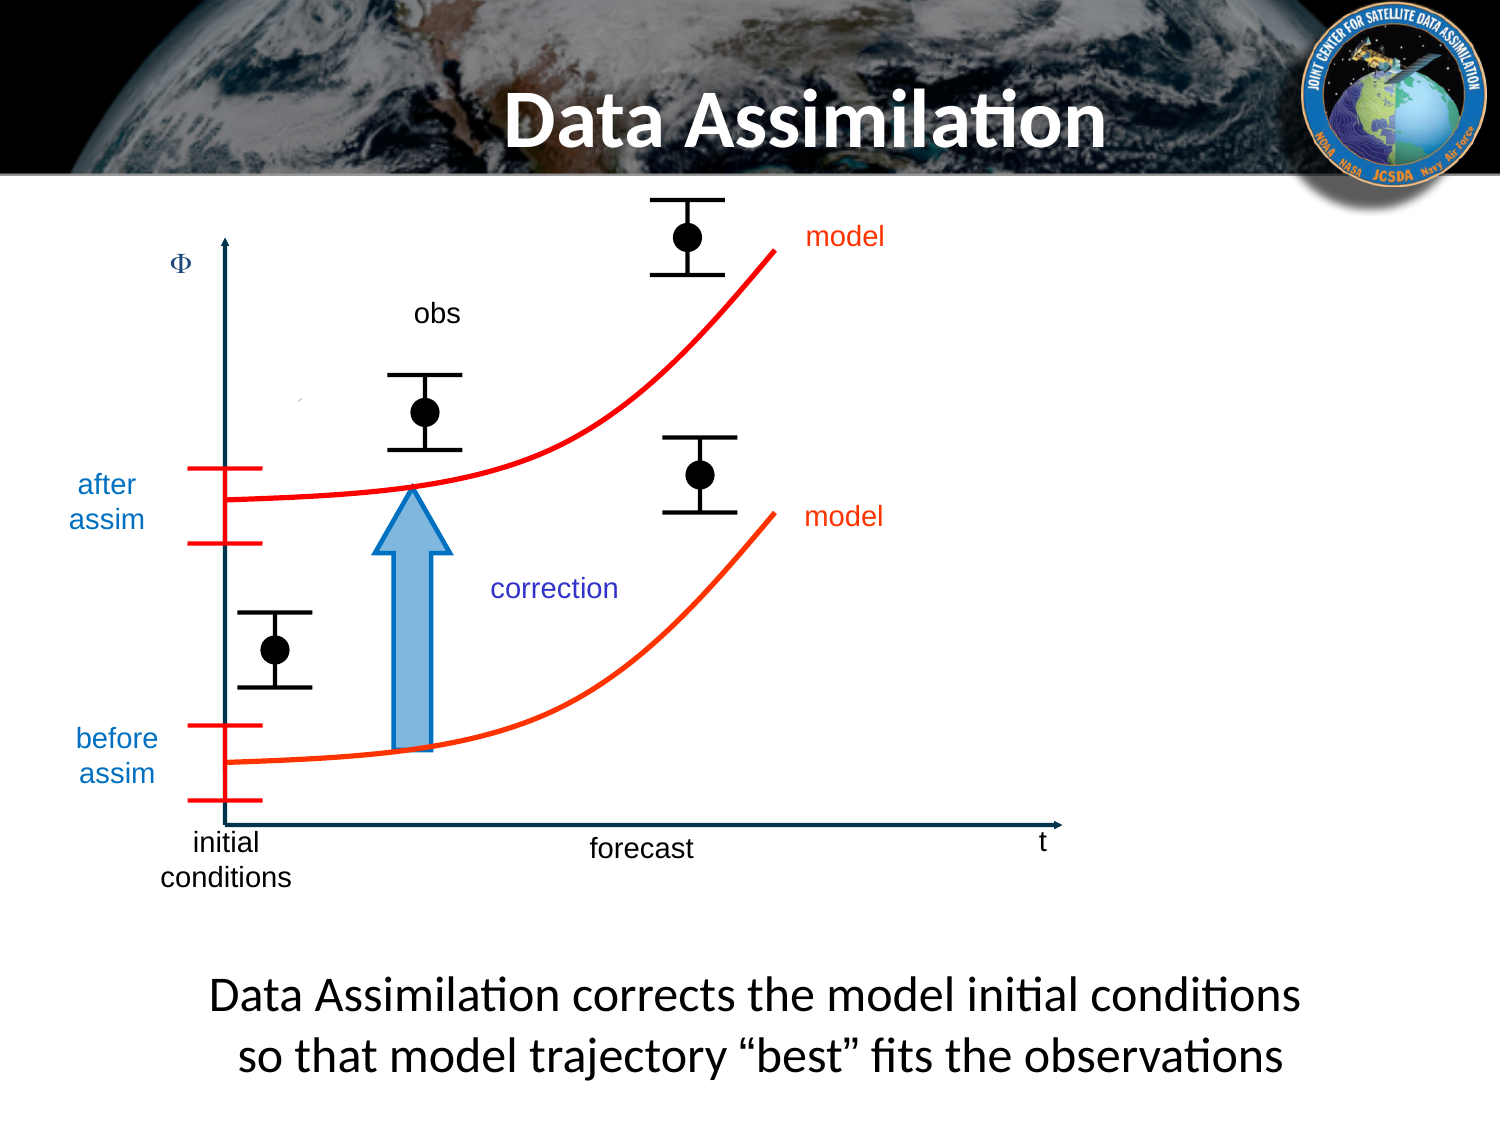

# Data Assimilation

obs
model

after
assim

Φ

correction
model

before
assim

t
initial
conditions
forecast

Data Assimilation corrects the model initial conditions
so that model trajectory “best” fits the observations